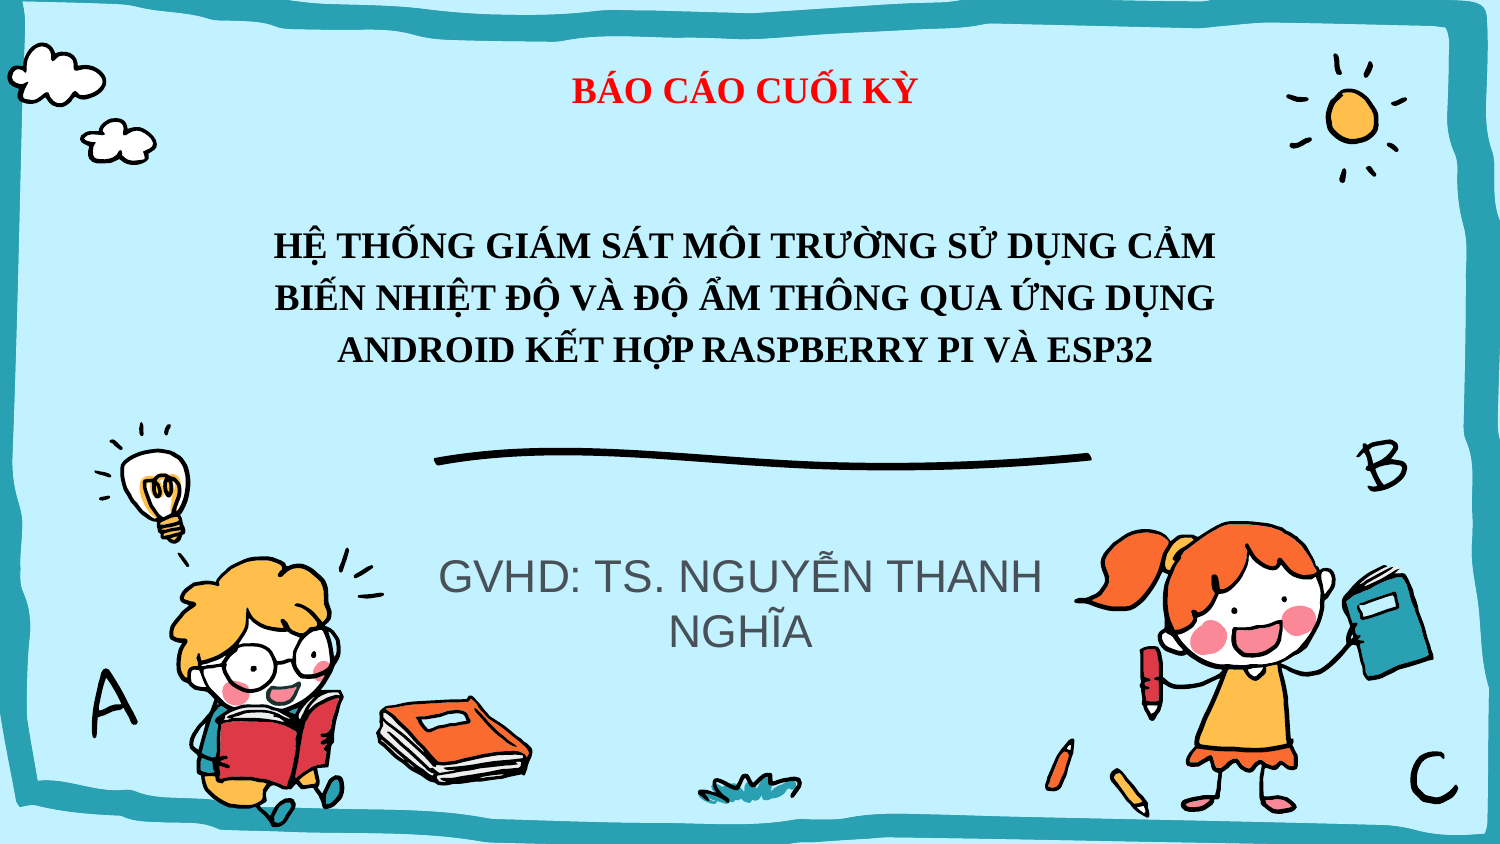

# BÁO CÁO CUỐI KỲ HỆ THỐNG GIÁM SÁT MÔI TRƯỜNG SỬ DỤNG CẢM BIẾN NHIỆT ĐỘ VÀ ĐỘ ẨM THÔNG QUA ỨNG DỤNG ANDROID KẾT HỢP RASPBERRY PI VÀ ESP32

GVHD: TS. NGUYỄN THANH NGHĨA